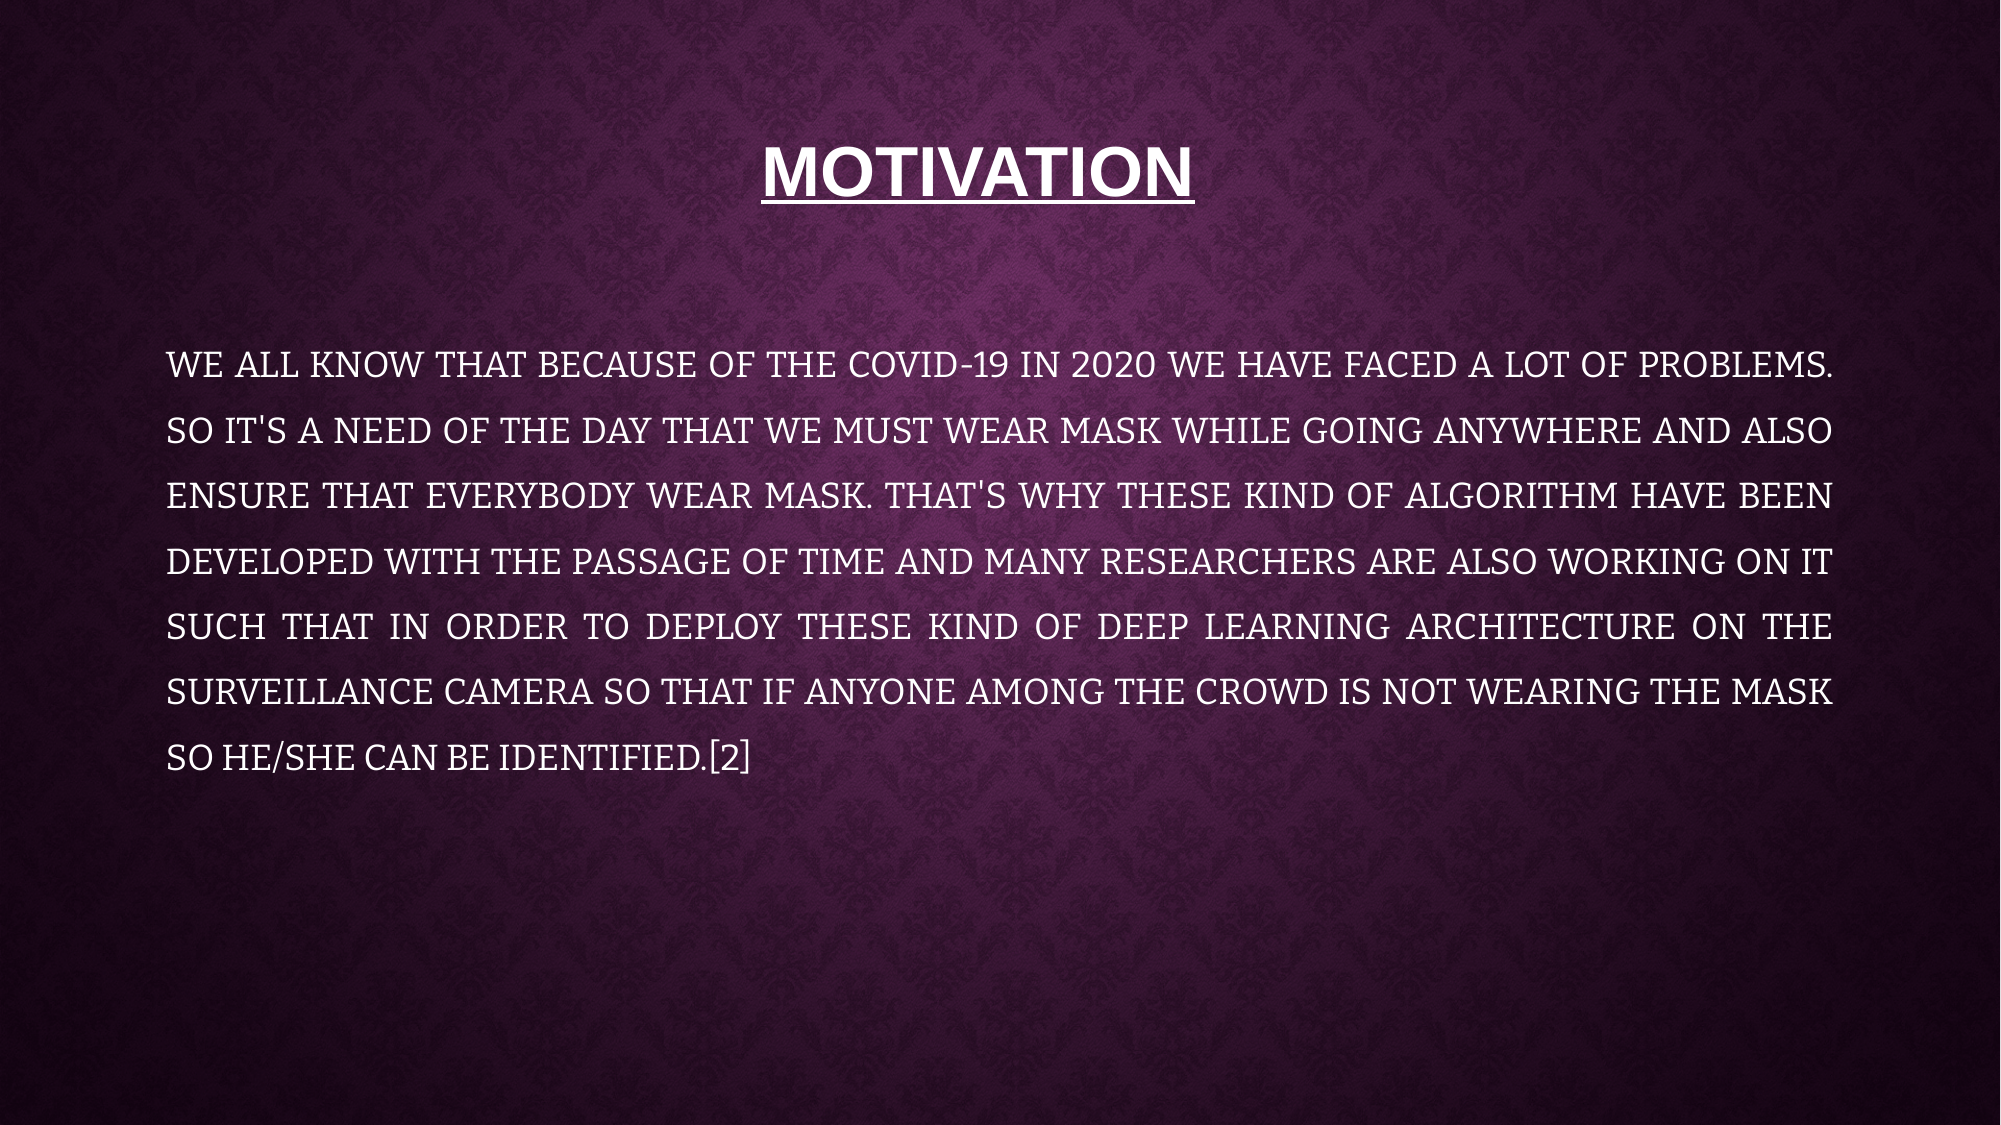

# MOTIVATION
We all know that because of the covid-19 in 2020 we have faced a lot of problems. So it's a need of the day that we must wear mask while going anywhere and also ensure that everybody wear mask. That's why these kind of algorithm have been developed with the passage of time and many researchers are also working on it Such that in order to deploy these kind of deep learning architecture on the surveillance camera so that if anyone among the crowd is not wearing the mask so he/she can be identified.[2]